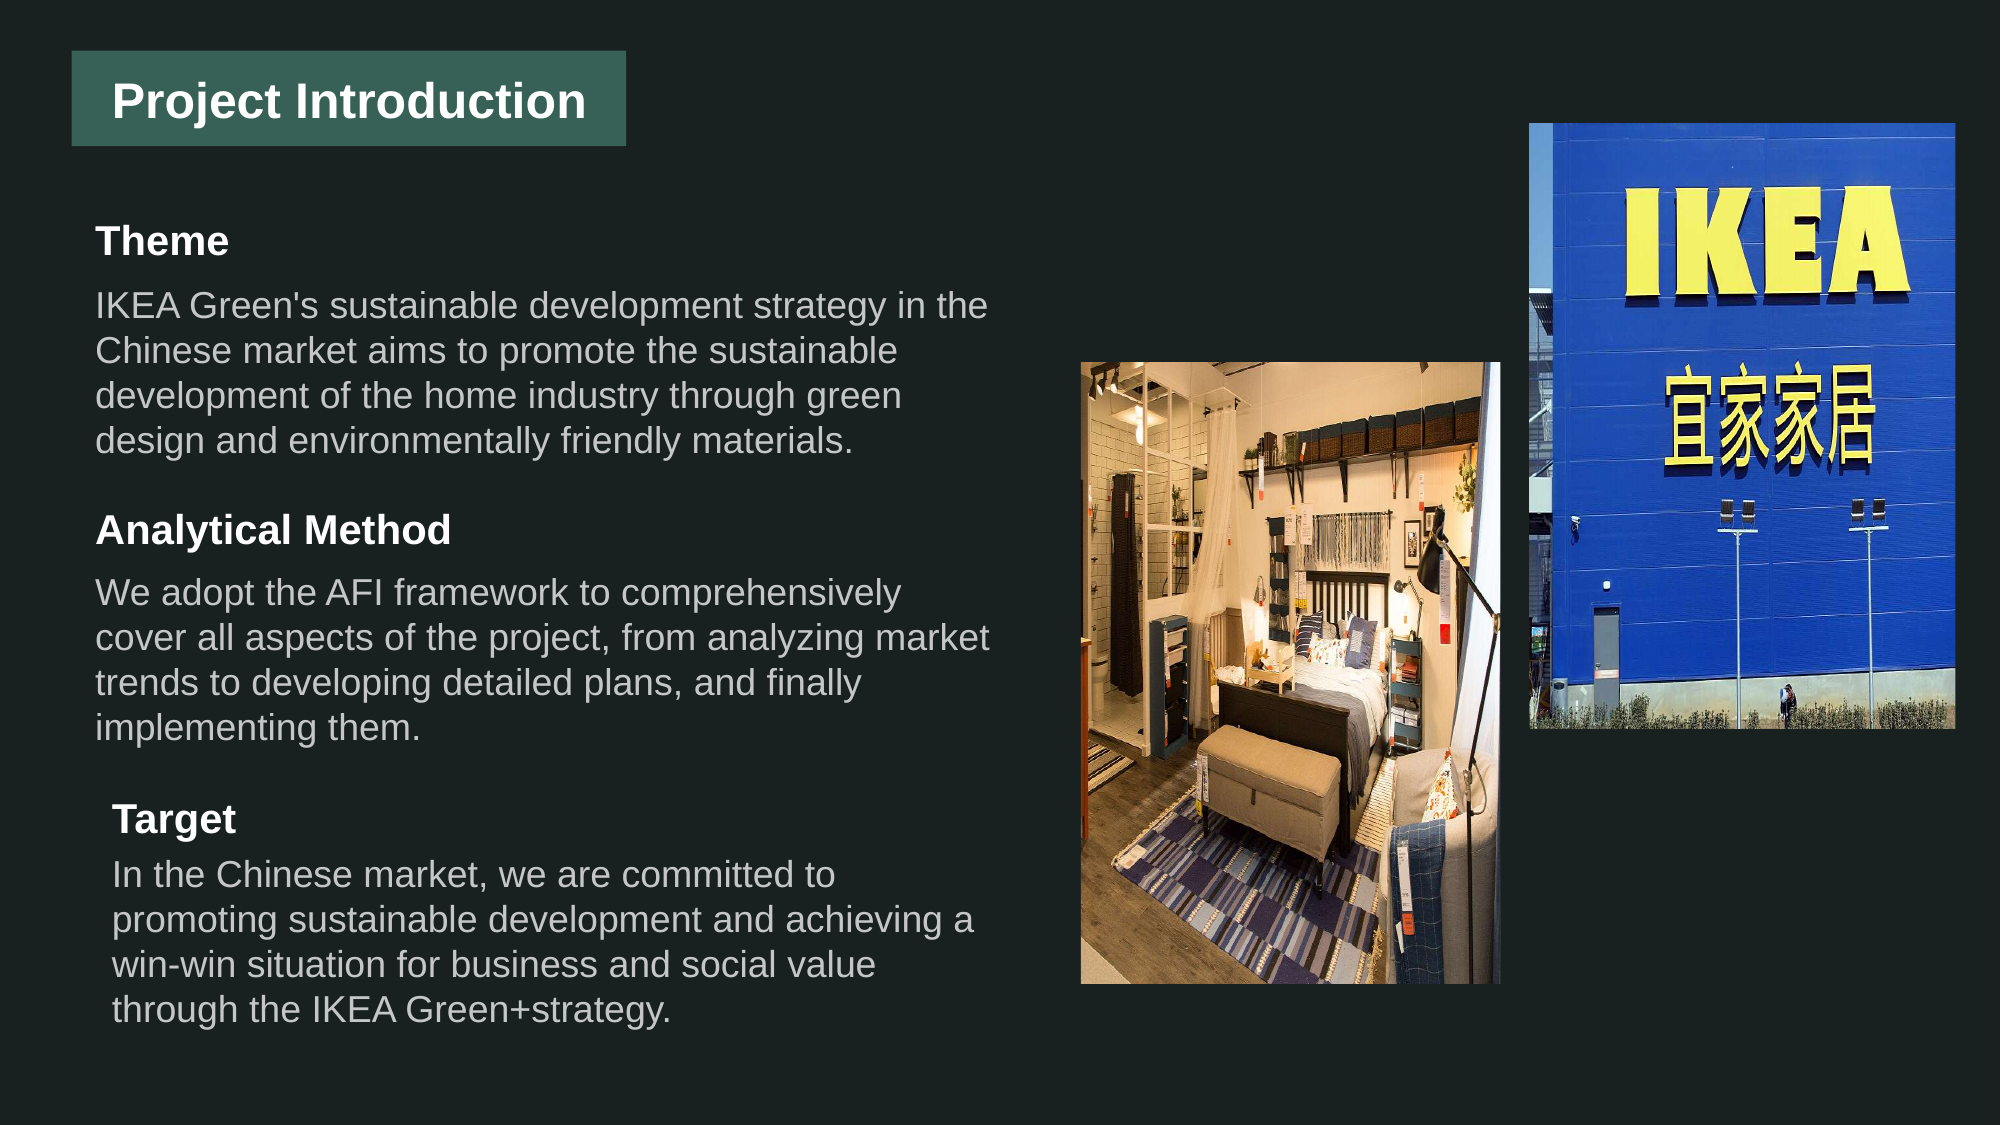

Project Introduction

Theme
IKEA Green's sustainable development strategy in the Chinese market aims to promote the sustainable development of the home industry through green design and environmentally friendly materials.
Analytical Method
We adopt the AFI framework to comprehensively cover all aspects of the project, from analyzing market trends to developing detailed plans, and finally implementing them.
Target
In the Chinese market, we are committed to promoting sustainable development and achieving a win-win situation for business and social value through the IKEA Green+strategy.